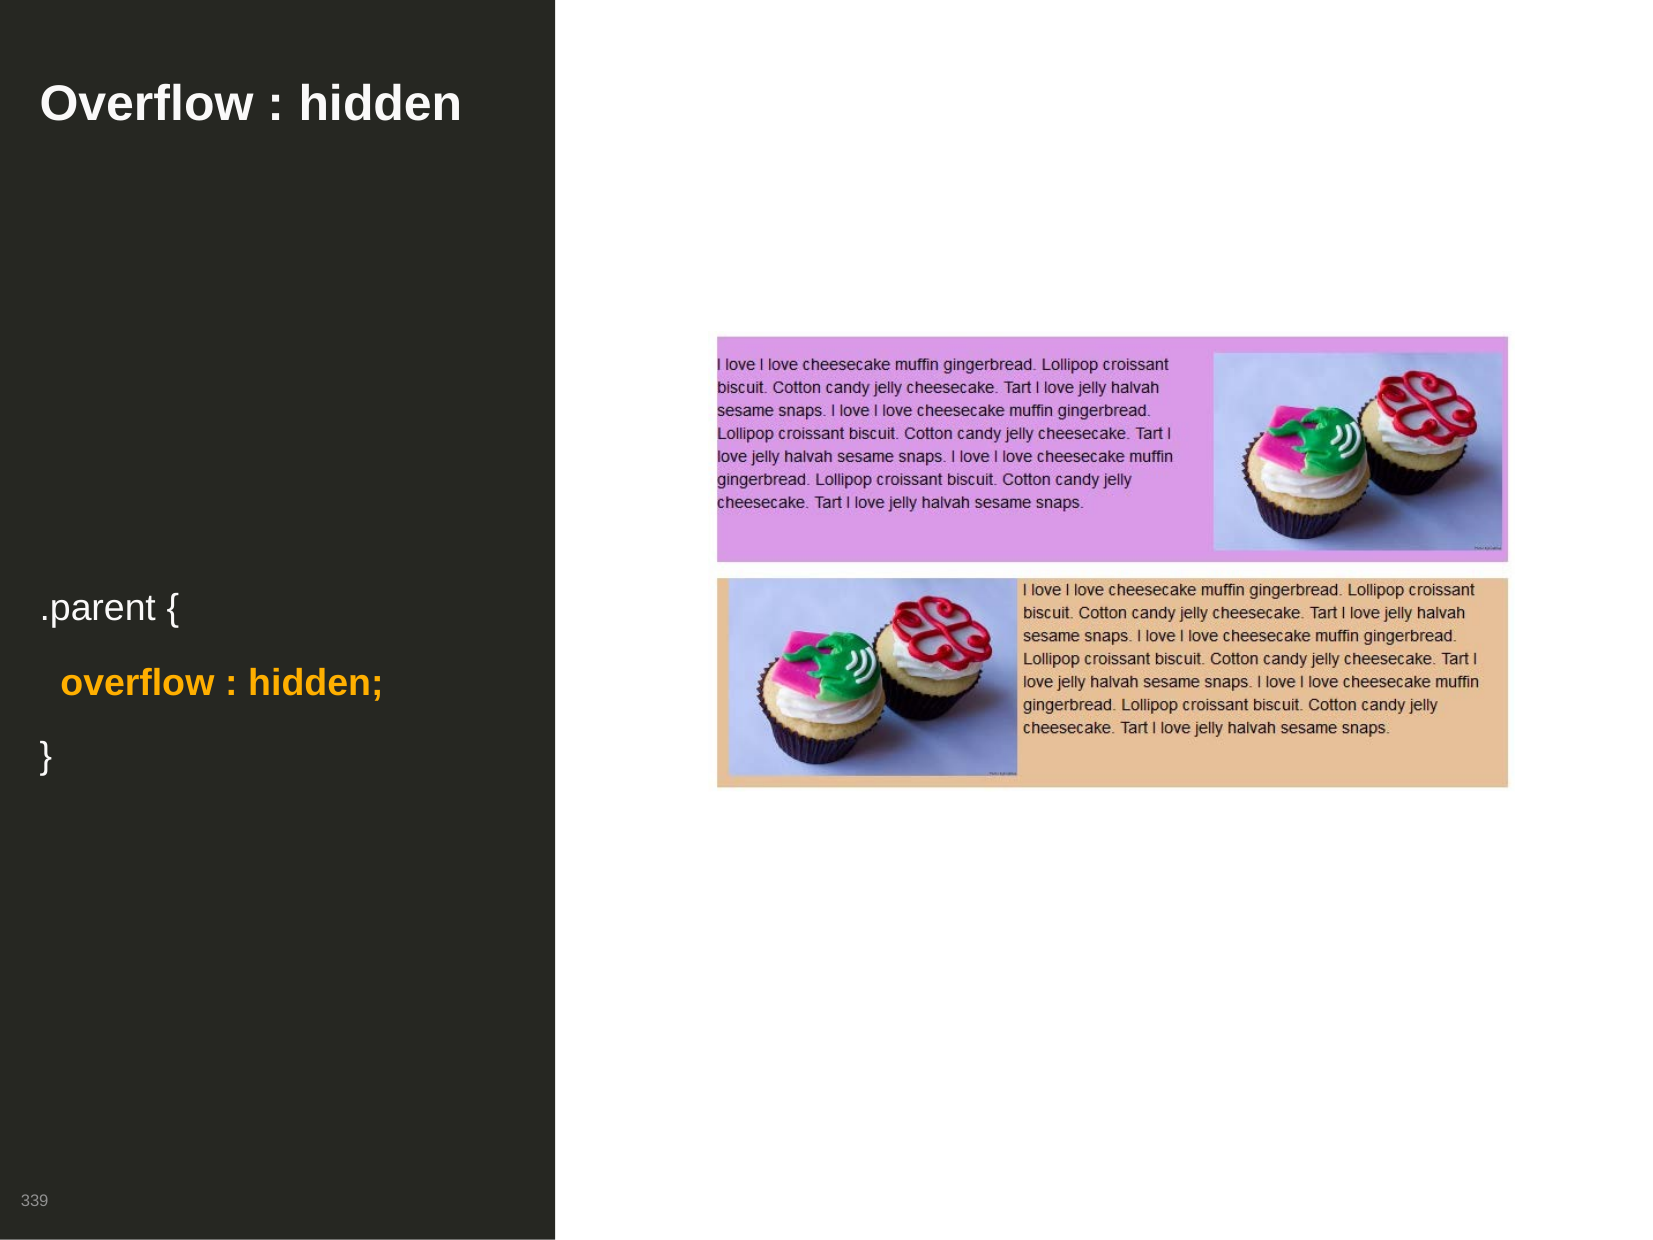

# Overflow : hidden

.parent {
overflow : hidden;
}
339